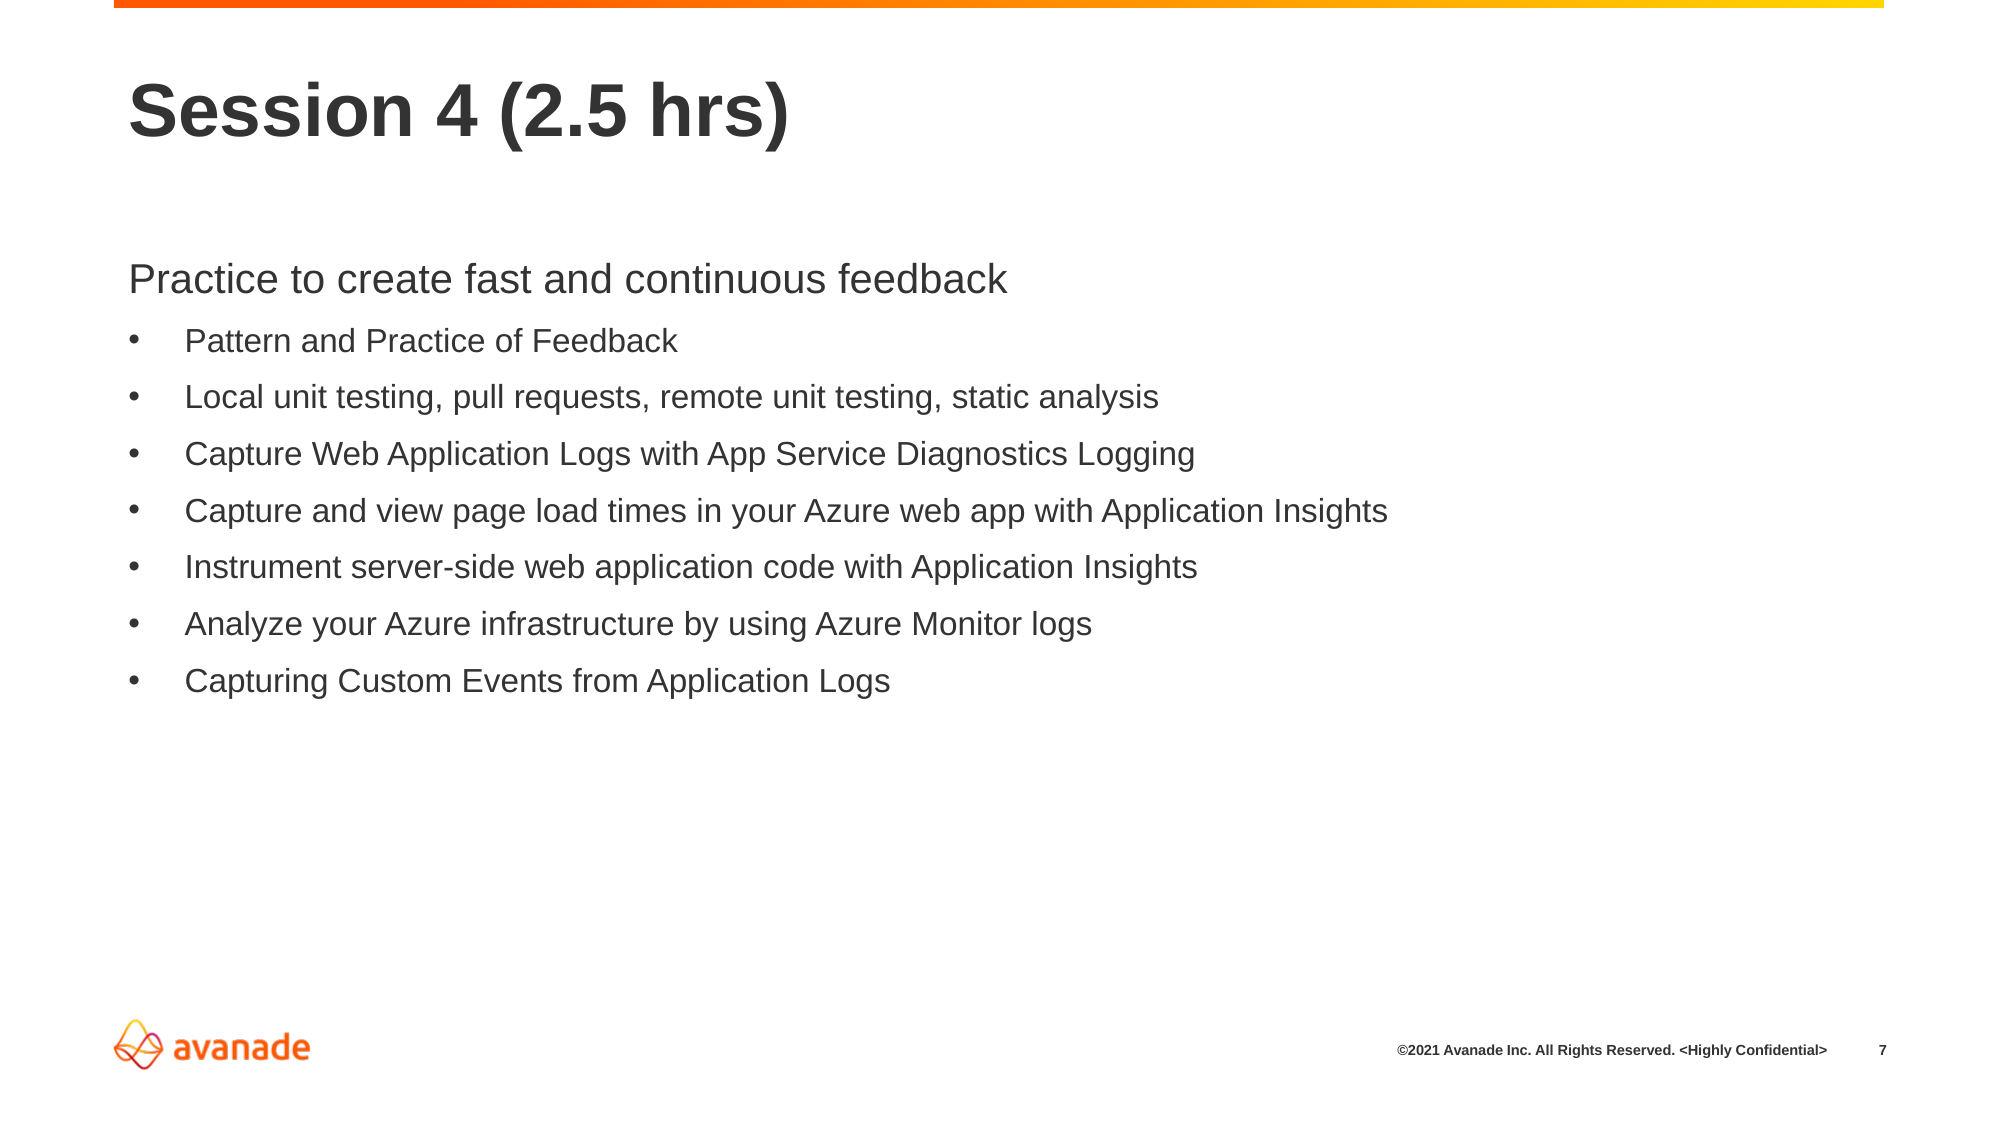

# Session 4 (2.5 hrs)
Practice to create fast and continuous feedback
Pattern and Practice of Feedback
Local unit testing, pull requests, remote unit testing, static analysis
Capture Web Application Logs with App Service Diagnostics Logging
Capture and view page load times in your Azure web app with Application Insights
Instrument server-side web application code with Application Insights
Analyze your Azure infrastructure by using Azure Monitor logs
Capturing Custom Events from Application Logs